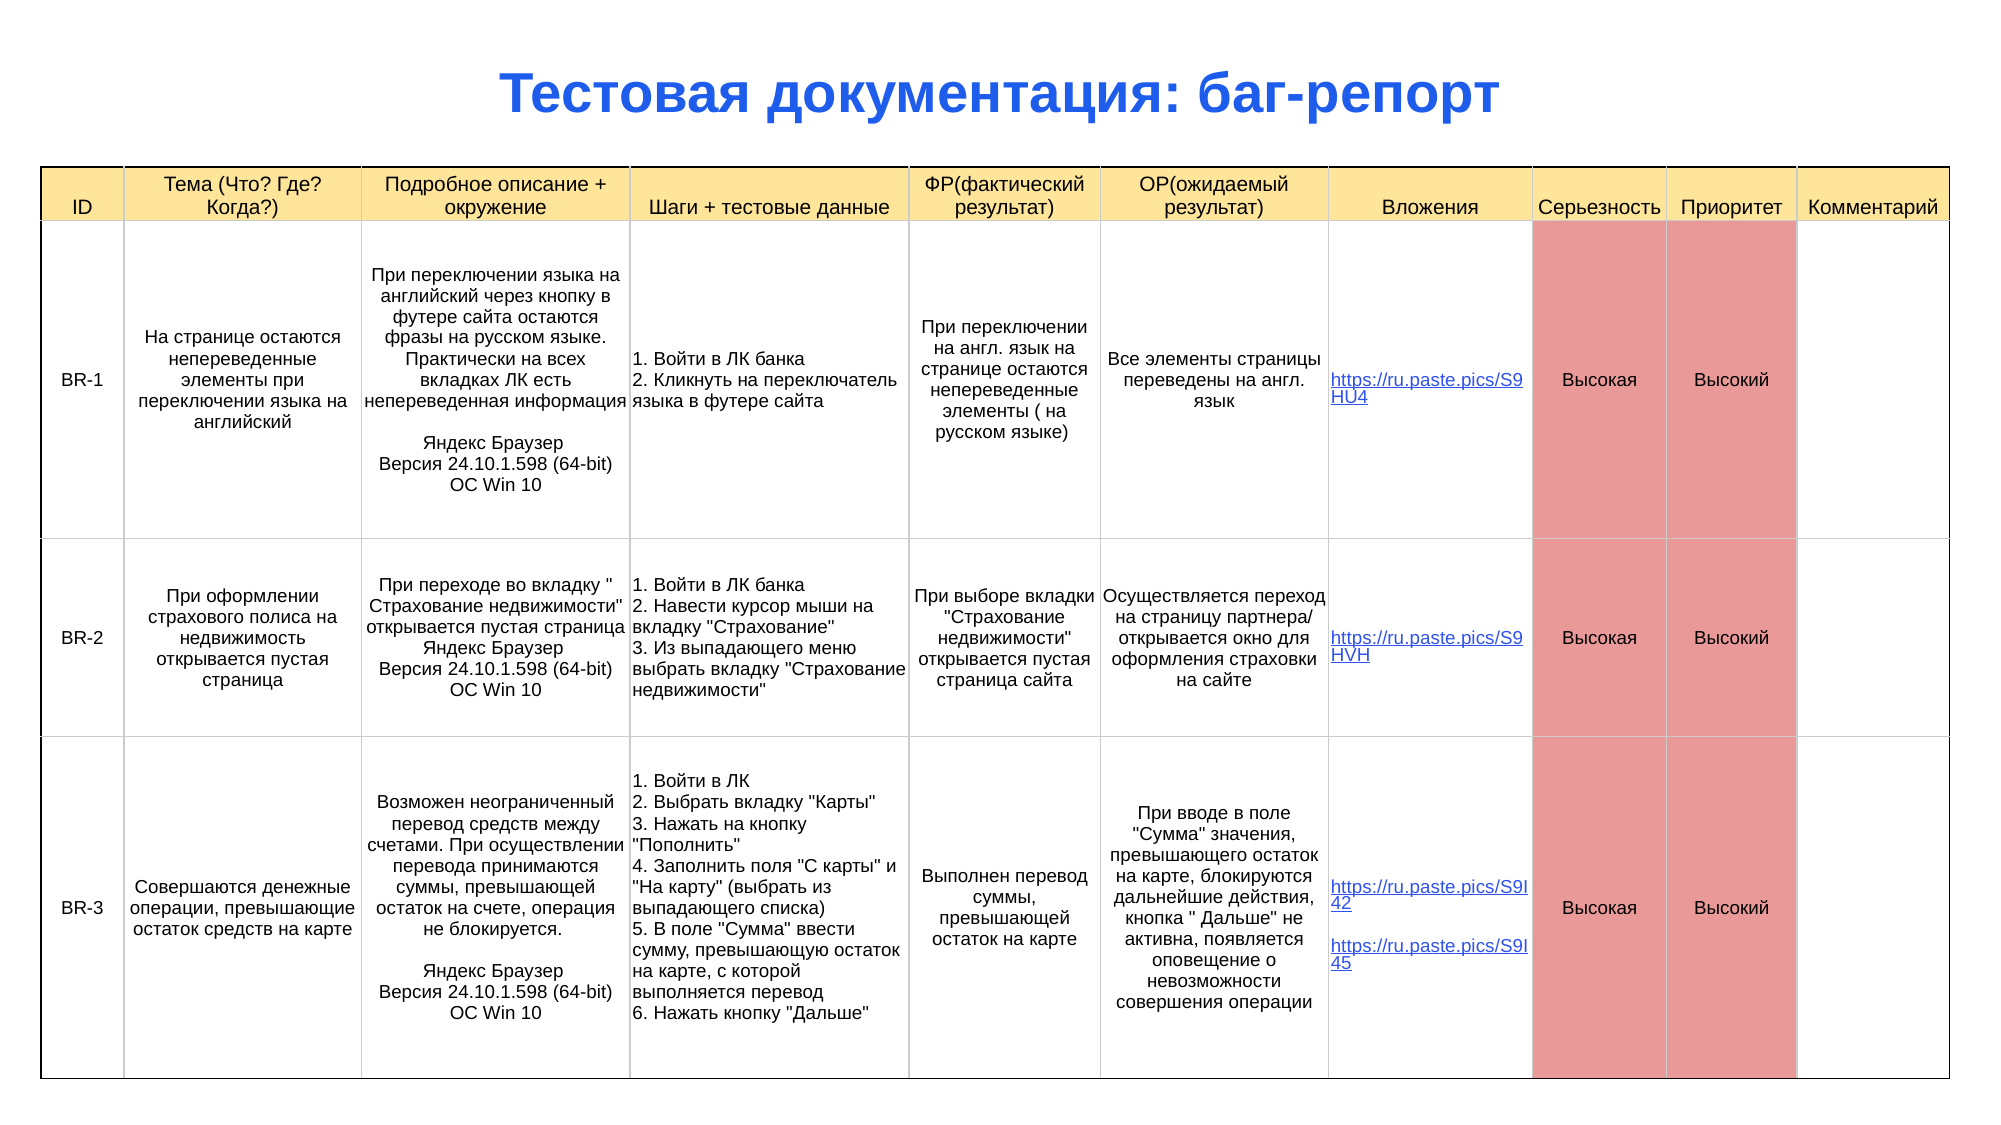

Тестовая документация: баг-репорт
| ID | Тема (Что? Где? Когда?) | Подробное описание + окружение | Шаги + тестовые данные | ФР(фактический результат) | ОР(ожидаемый результат) | Вложения | Серьезность | Приоритет | Комментарий |
| --- | --- | --- | --- | --- | --- | --- | --- | --- | --- |
| BR-1 | На странице остаются непереведенные элементы при переключении языка на английский | При переключении языка на английский через кнопку в футере сайта остаются фразы на русском языке. Практически на всех вкладках ЛК есть непереведенная информация Яндекс Браузер Версия 24.10.1.598 (64-bit) ОС Win 10 | 1. Войти в ЛК банка 2. Кликнуть на переключатель языка в футере сайта | При переключении на англ. язык на странице остаются непереведенные элементы ( на русском языке) | Все элементы страницы переведены на англ. язык | https://ru.paste.pics/S9HU4 | Высокая | Высокий |  |
| BR-2 | При оформлении страхового полиса на недвижимость открывается пустая страница | При переходе во вкладку " Страхование недвижимости" открывается пустая страница Яндекс Браузер Версия 24.10.1.598 (64-bit) ОС Win 10 | 1. Войти в ЛК банка 2. Навести курсор мыши на вкладку "Страхование" 3. Из выпадающего меню выбрать вкладку "Страхование недвижимости" | При выборе вкладки "Страхование недвижимости" открывается пустая страница сайта | Осуществляется переход на страницу партнера/ открывается окно для оформления страховки на сайте | https://ru.paste.pics/S9HVH | Высокая | Высокий |  |
| BR-3 | Совершаются денежные операции, превышающие остаток средств на карте | Возможен неограниченный перевод средств между счетами. При осуществлении перевода принимаются суммы, превышающей остаток на счете, операция не блокируется. Яндекс Браузер Версия 24.10.1.598 (64-bit) ОС Win 10 | 1. Войти в ЛК 2. Выбрать вкладку "Карты" 3. Нажать на кнопку "Пополнить" 4. Заполнить поля "С карты" и "На карту" (выбрать из выпадающего списка) 5. В поле "Сумма" ввести сумму, превышающую остаток на карте, с которой выполняется перевод 6. Нажать кнопку "Дальше" | Выполнен перевод суммы, превышающей остаток на карте | При вводе в поле "Сумма" значения, превышающего остаток на карте, блокируются дальнейшие действия, кнопка " Дальше" не активна, появляется оповещение о невозможности совершения операции | https://ru.paste.pics/S9I42 https://ru.paste.pics/S9I45 | Высокая | Высокий |  |